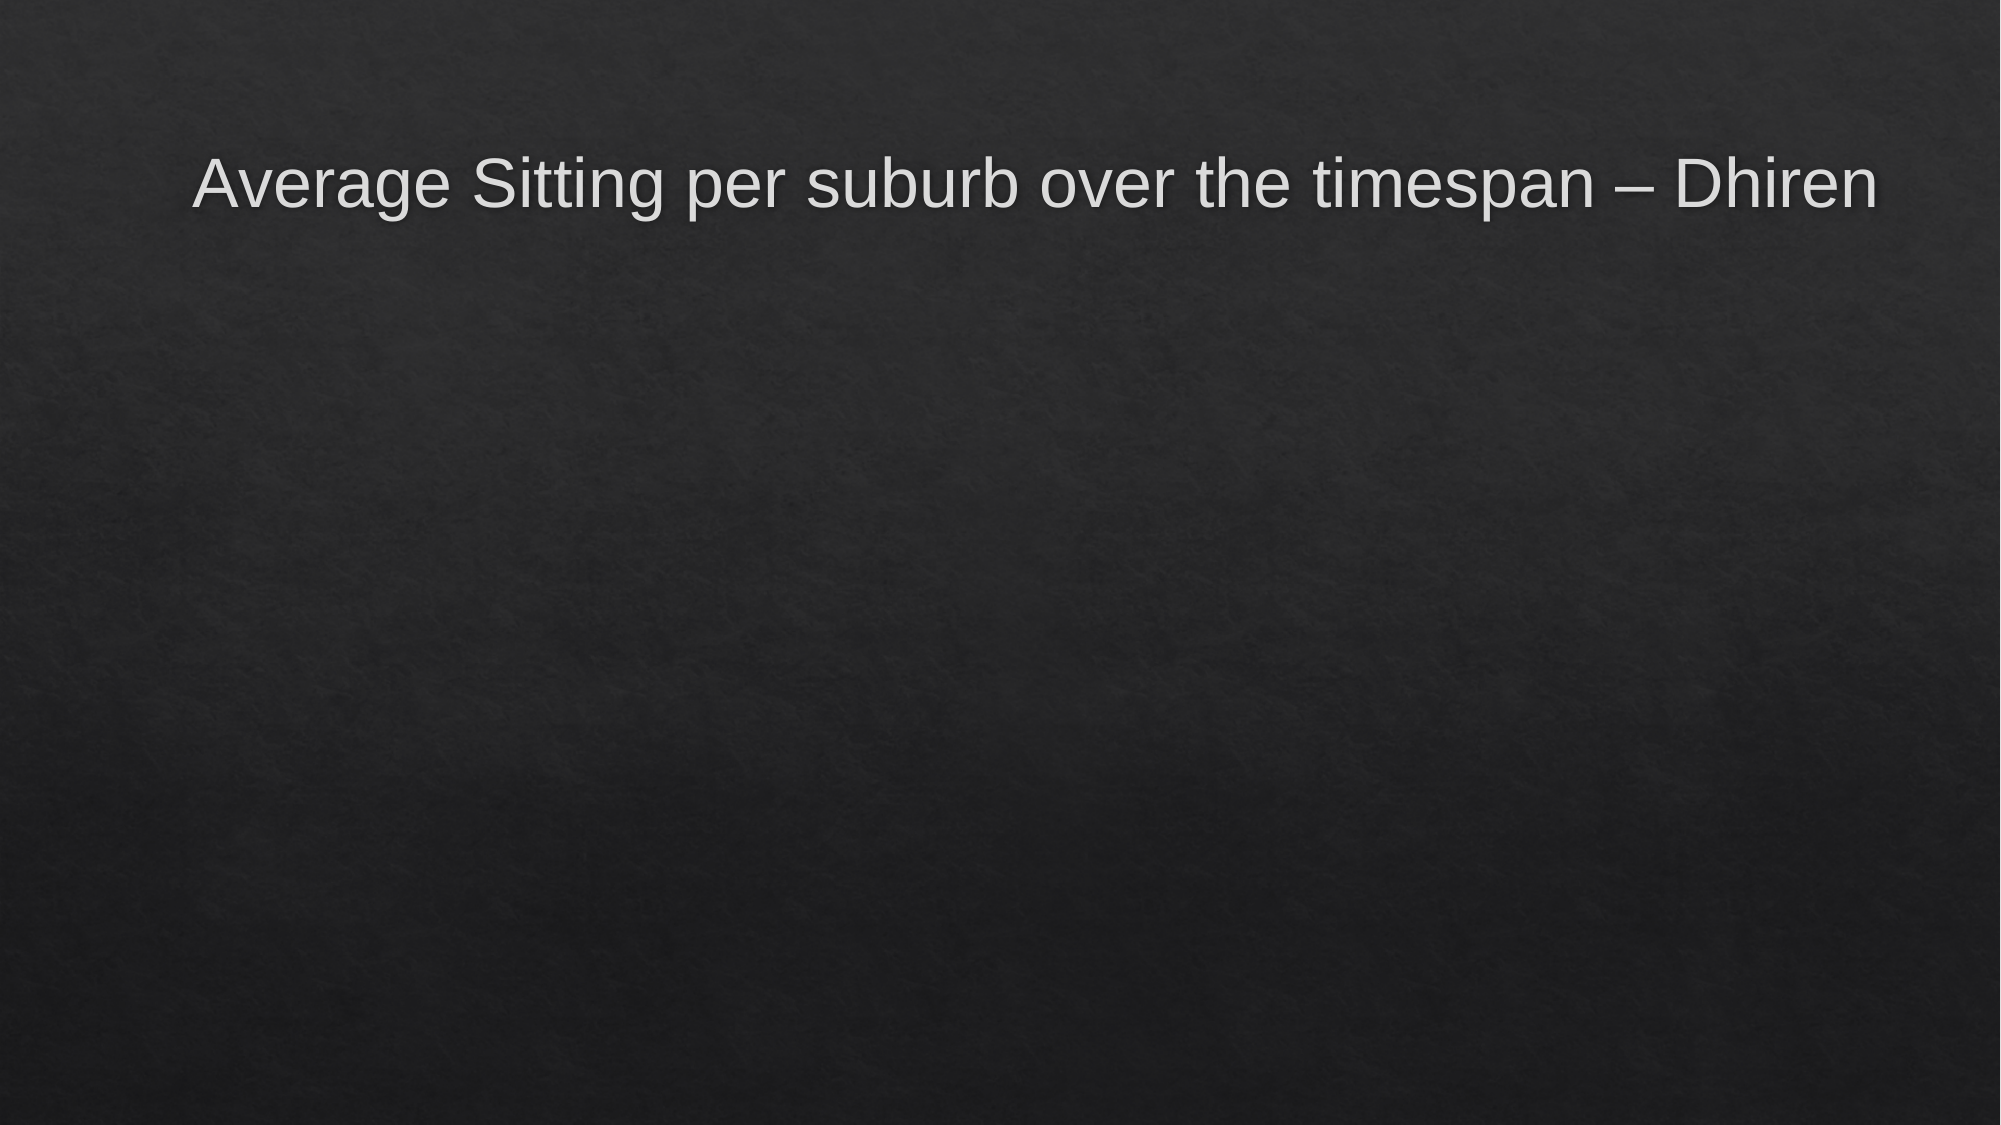

# Average Sitting per suburb over the timespan – Dhiren